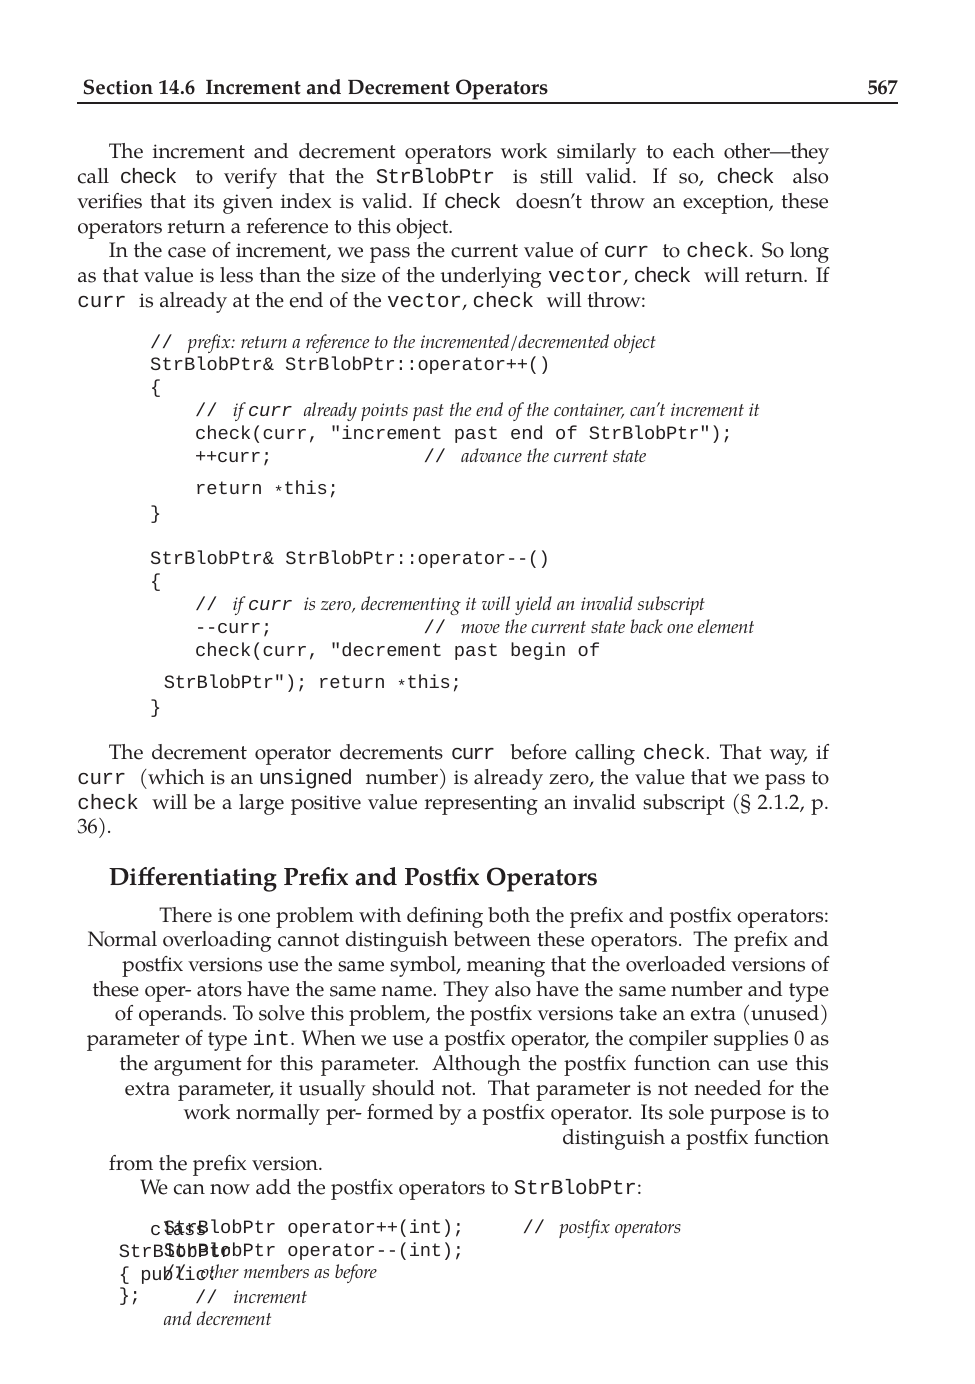

Section 14.6 Increment and Decrement Operators
567

The increment and decrement operators work similarly to each other—they call check to verify that the StrBlobPtr is still valid. If so, check also veriﬁes that its given index is valid. If check doesn’t throw an exception, these operators return a reference to this object.
In the case of increment, we pass the current value of curr to check. So long as that value is less than the size of the underlying vector, check will return. If curr is already at the end of the vector, check will throw:
// preﬁx: return a reference to the incremented/decremented object
StrBlobPtr& StrBlobPtr::operator++()
{
// if curr already points past the end of the container, can’t increment it
check(curr, "increment past end of StrBlobPtr");
++curr;	// advance the current state
return *this;
}

StrBlobPtr& StrBlobPtr::operator--()
{
// if curr is zero, decrementing it will yield an invalid subscript
--curr;	// move the current state back one element
check(curr, "decrement past begin of StrBlobPtr"); return *this;
}

The decrement operator decrements curr before calling check. That way, if curr (which is an unsigned number) is already zero, the value that we pass to check will be a large positive value representing an invalid subscript (§ 2.1.2, p. 36).
Differentiating Preﬁx and Postﬁx Operators
There is one problem with deﬁning both the preﬁx and postﬁx operators: Normal overloading cannot distinguish between these operators. The preﬁx and postﬁx versions use the same symbol, meaning that the overloaded versions of these oper- ators have the same name. They also have the same number and type of operands. To solve this problem, the postﬁx versions take an extra (unused) parameter of type int. When we use a postﬁx operator, the compiler supplies 0 as the argument for this parameter. Although the postﬁx function can use this extra parameter, it usually should not. That parameter is not needed for the work normally per- formed by a postﬁx operator. Its sole purpose is to distinguish a postﬁx function
from the preﬁx version.
We can now add the postﬁx operators to StrBlobPtr:
class StrBlobPtr { public:
// increment and decrement
StrBlobPtr operator++(int); StrBlobPtr operator--(int);
// other members as before
// postﬁx operators
};